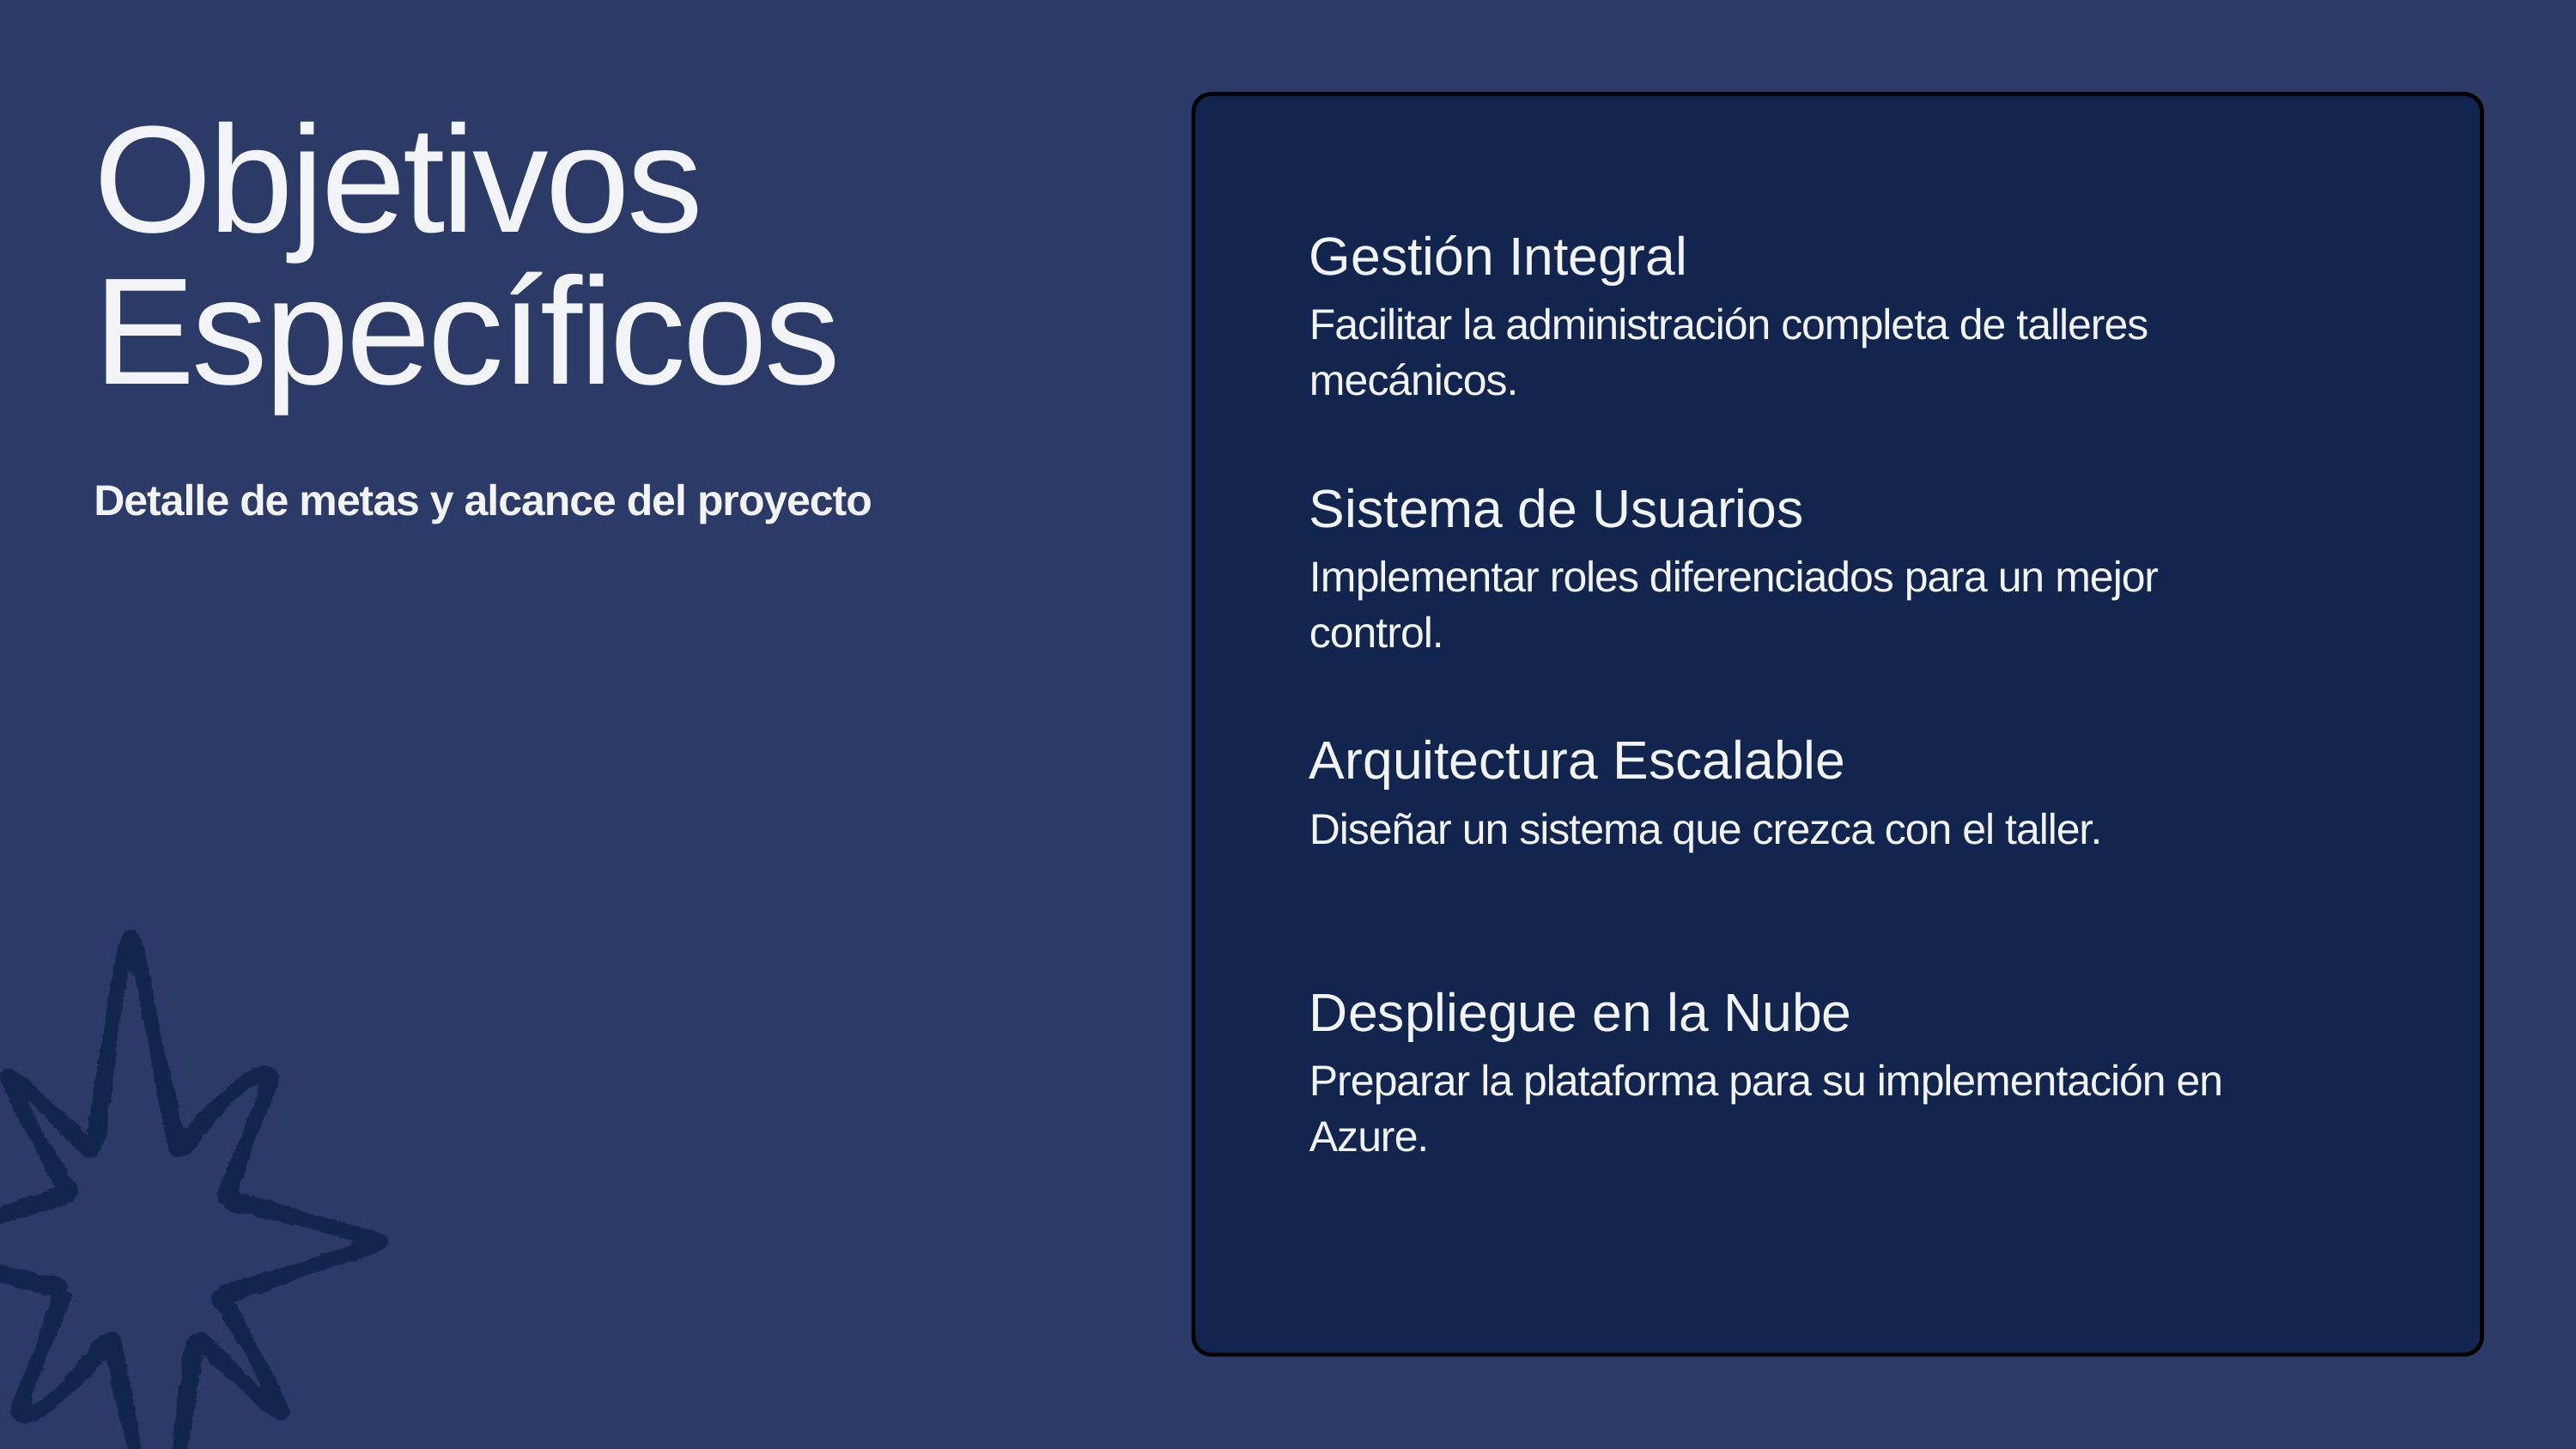

Objetivos Específicos
Detalle de metas y alcance del proyecto

Gestión Integral
Facilitar la administración completa de talleres mecánicos.
Sistema de Usuarios
Implementar roles diferenciados para un mejor control.
Arquitectura Escalable
Diseñar un sistema que crezca con el taller.

Despliegue en la Nube
Preparar la plataforma para su implementación en Azure.